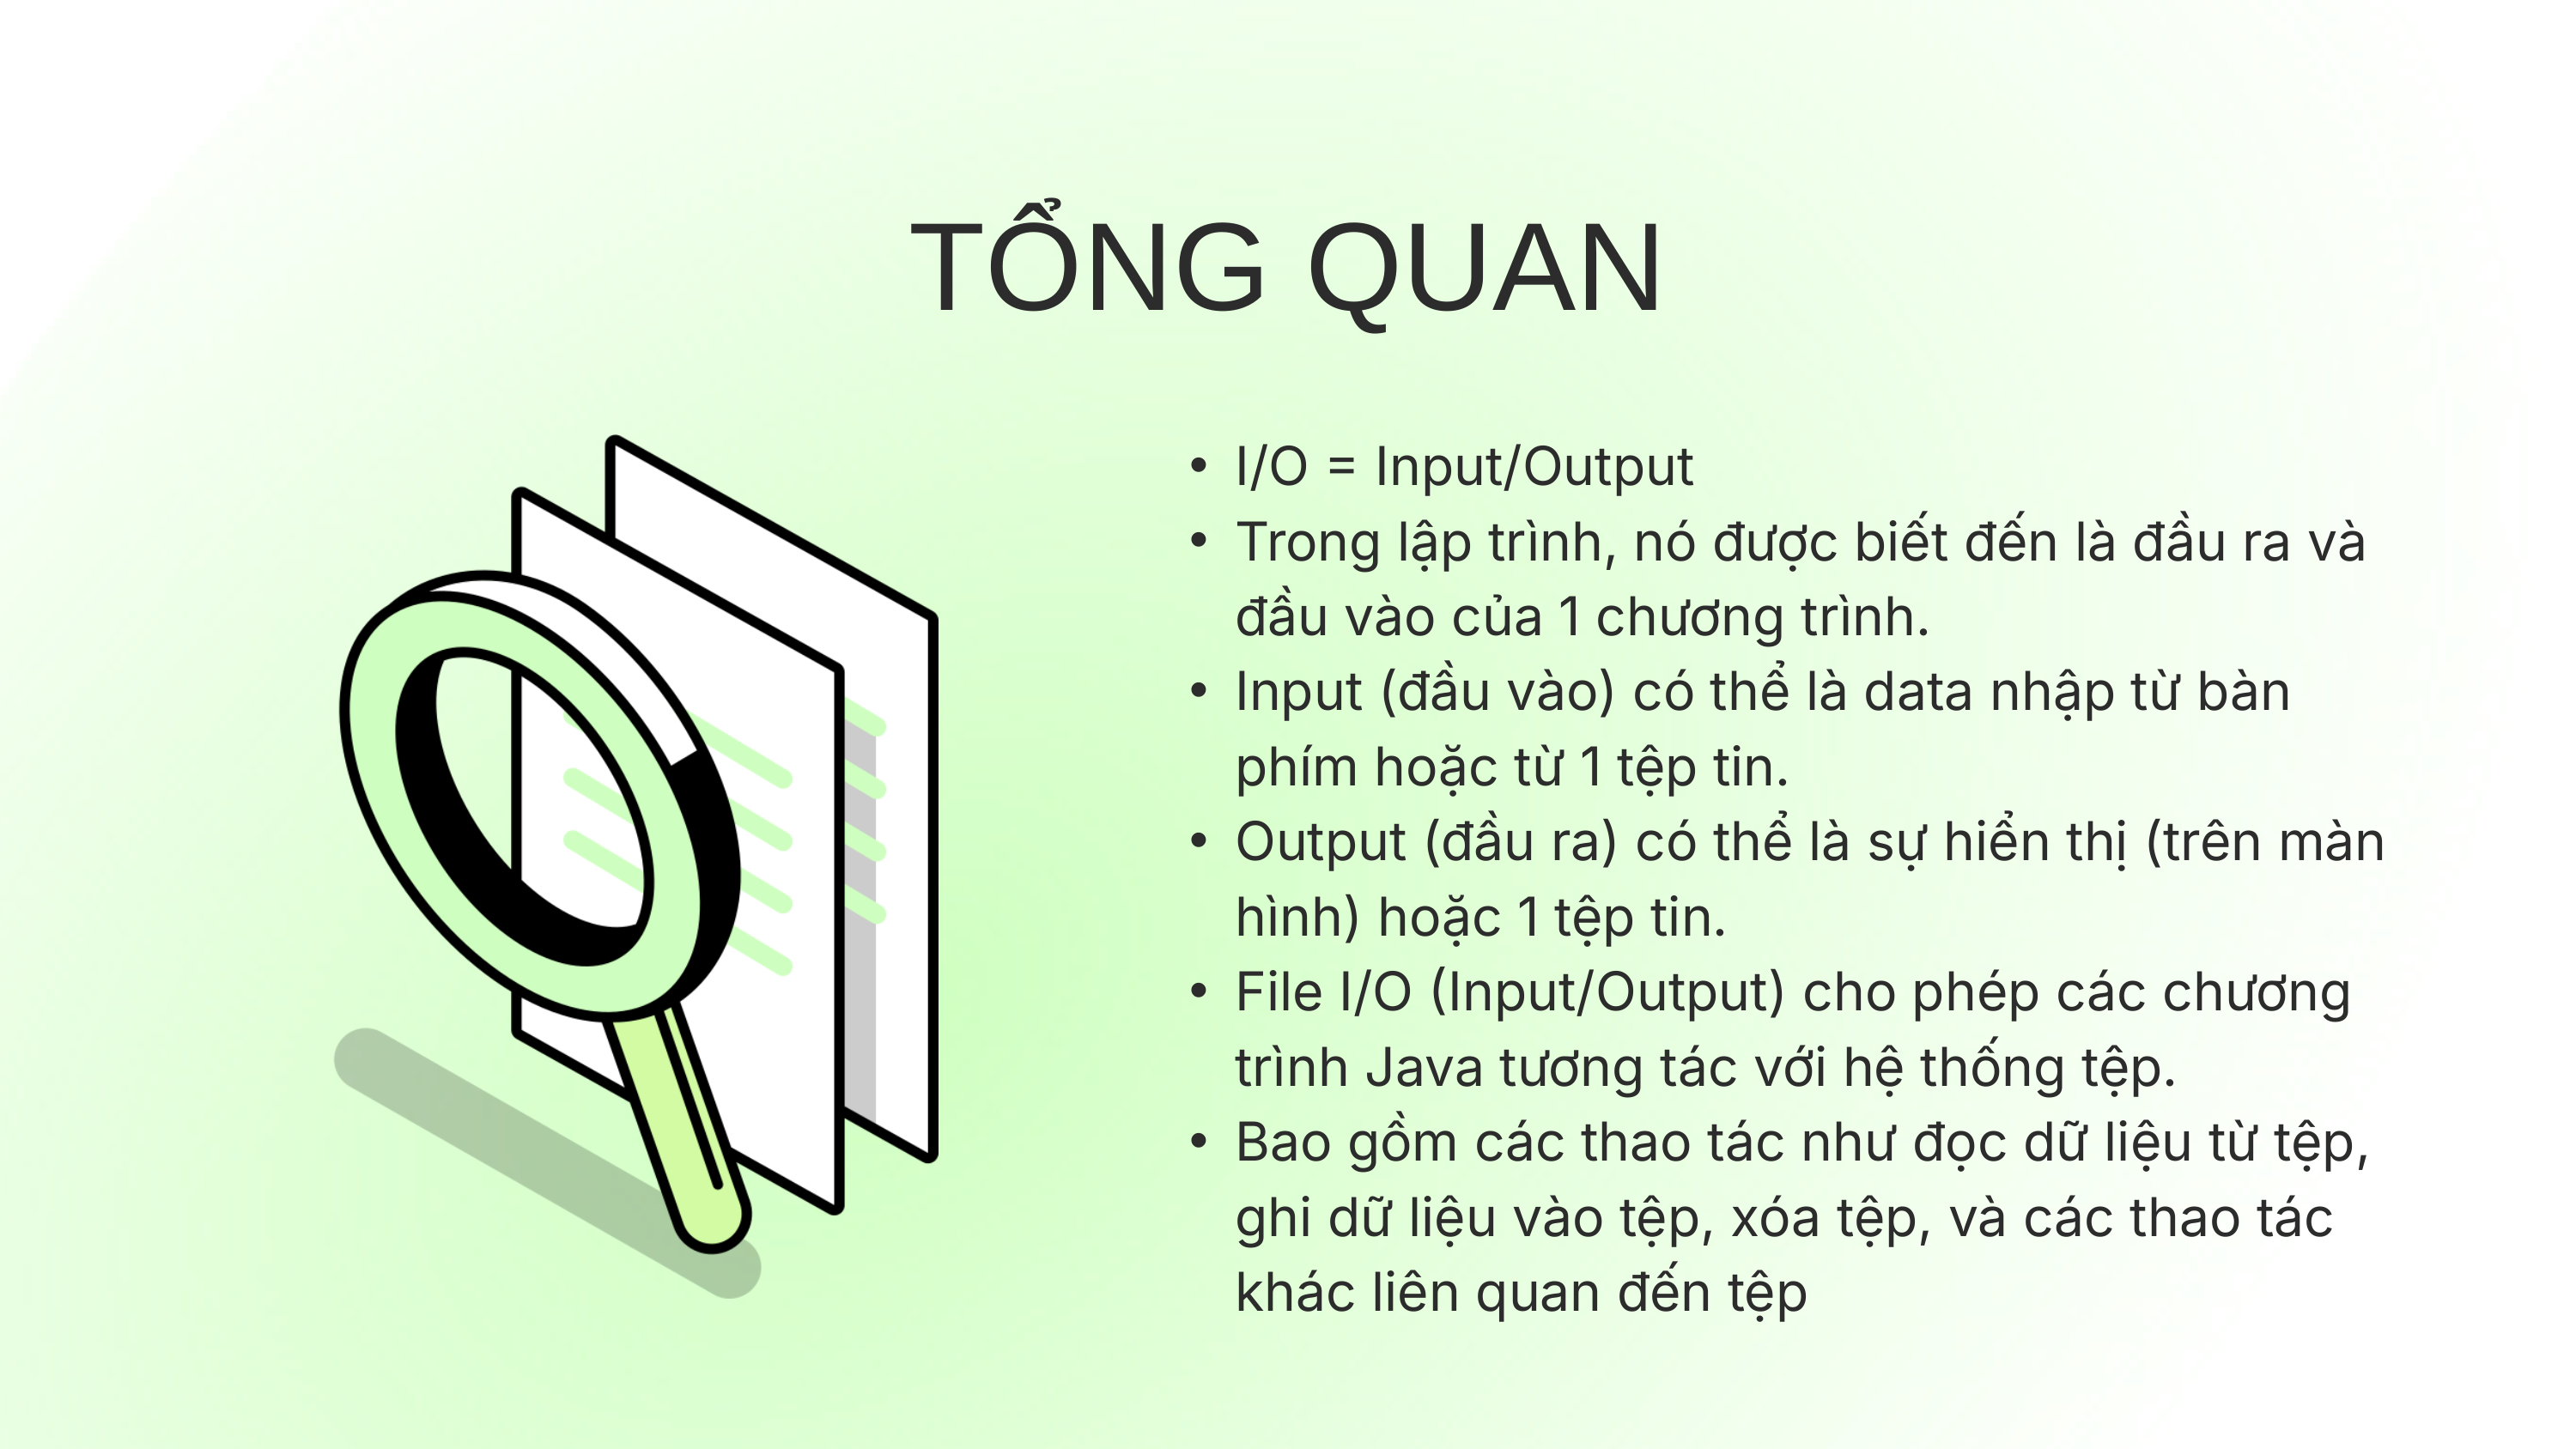

TỔNG QUAN
I/O = Input/Output
Trong lập trình, nó được biết đến là đầu ra và đầu vào của 1 chương trình.
Input (đầu vào) có thể là data nhập từ bàn phím hoặc từ 1 tệp tin.
Output (đầu ra) có thể là sự hiển thị (trên màn hình) hoặc 1 tệp tin.
File I/O (Input/Output) cho phép các chương trình Java tương tác với hệ thống tệp.
Bao gồm các thao tác như đọc dữ liệu từ tệp, ghi dữ liệu vào tệp, xóa tệp, và các thao tác khác liên quan đến tệp